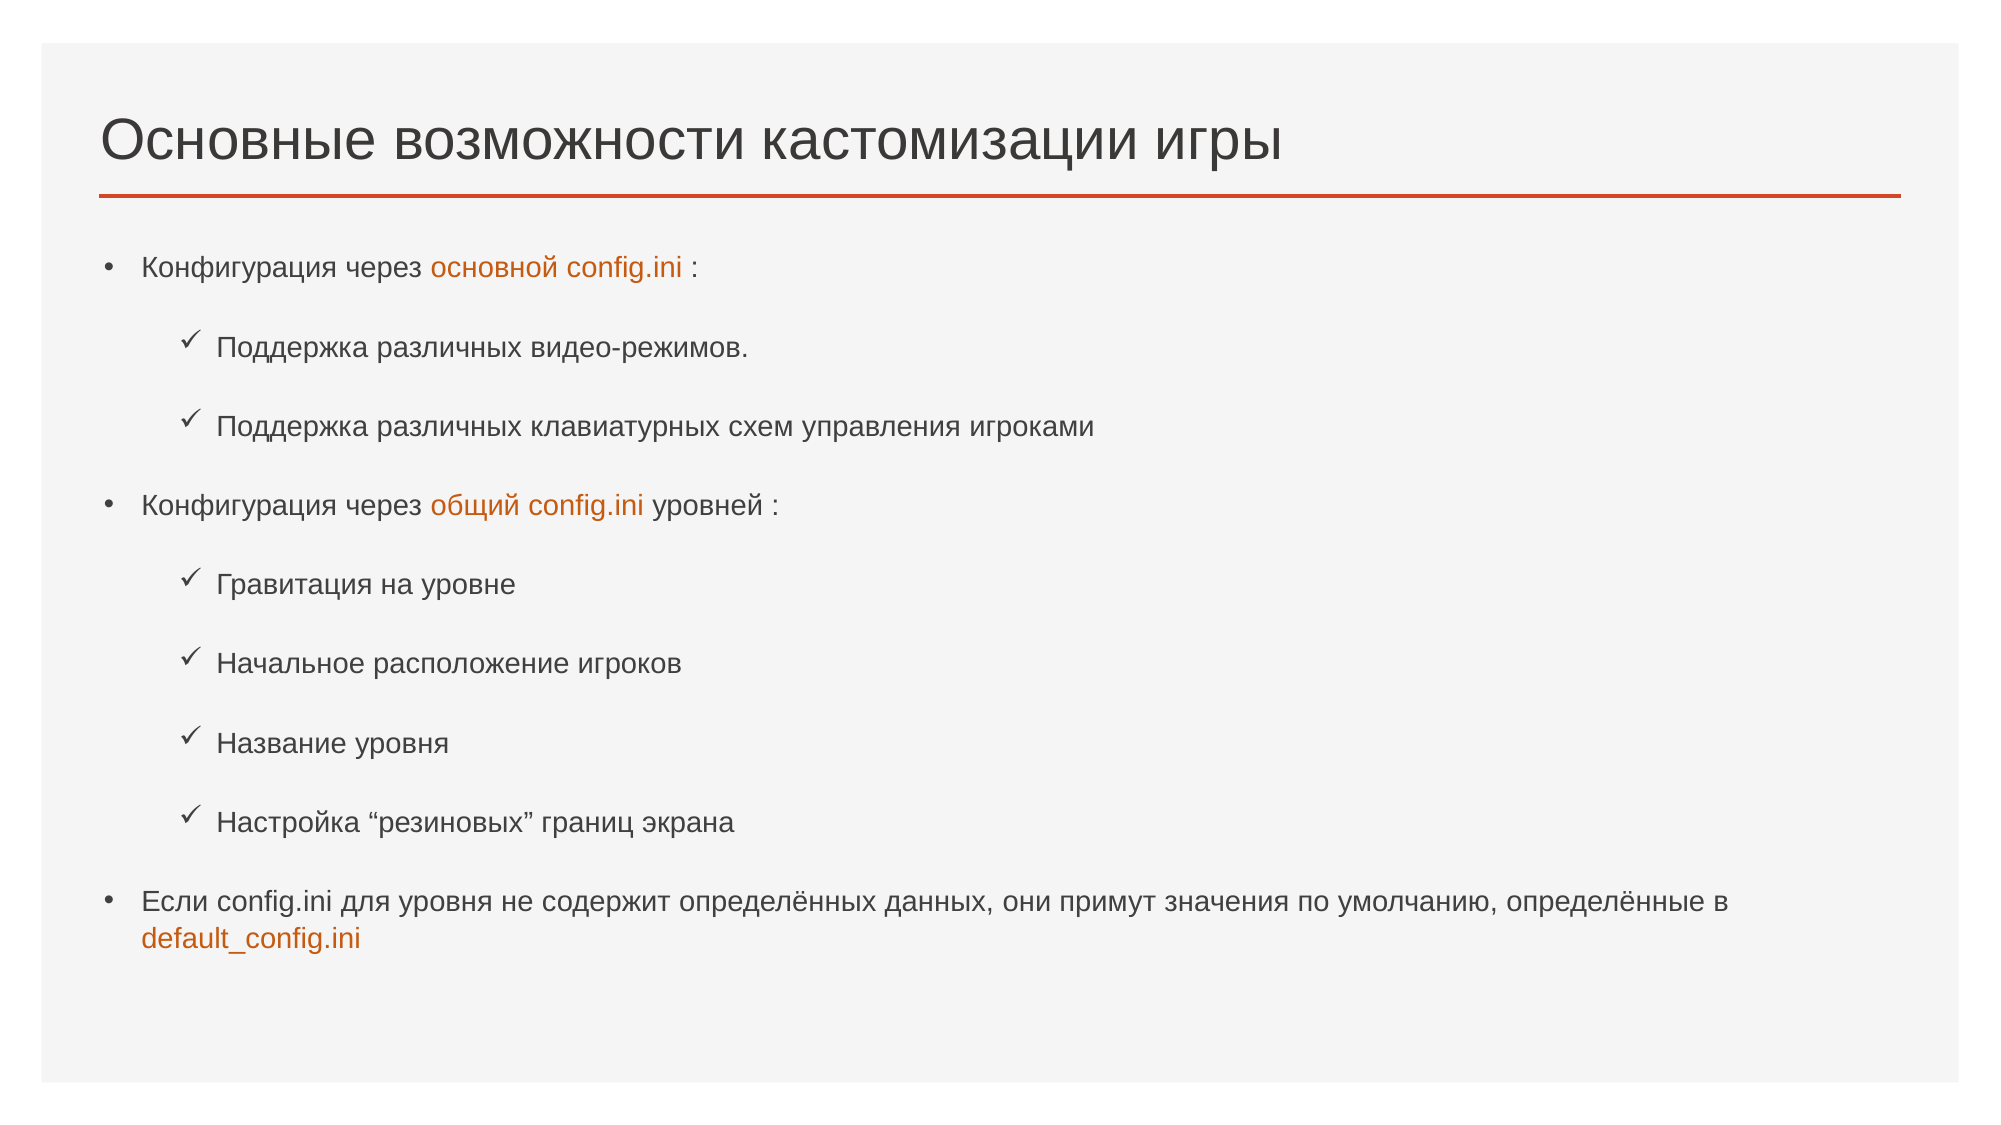

# Основные возможности кастомизации игры
Конфигурация через основной config.ini :
Поддержка различных видео-режимов.
Поддержка различных клавиатурных схем управления игроками
Конфигурация через общий config.ini уровней :
Гравитация на уровне
Начальное расположение игроков
Название уровня
Настройка “резиновых” границ экрана
Если config.ini для уровня не содержит определённых данных, они примут значения по умолчанию, определённые в default_config.ini